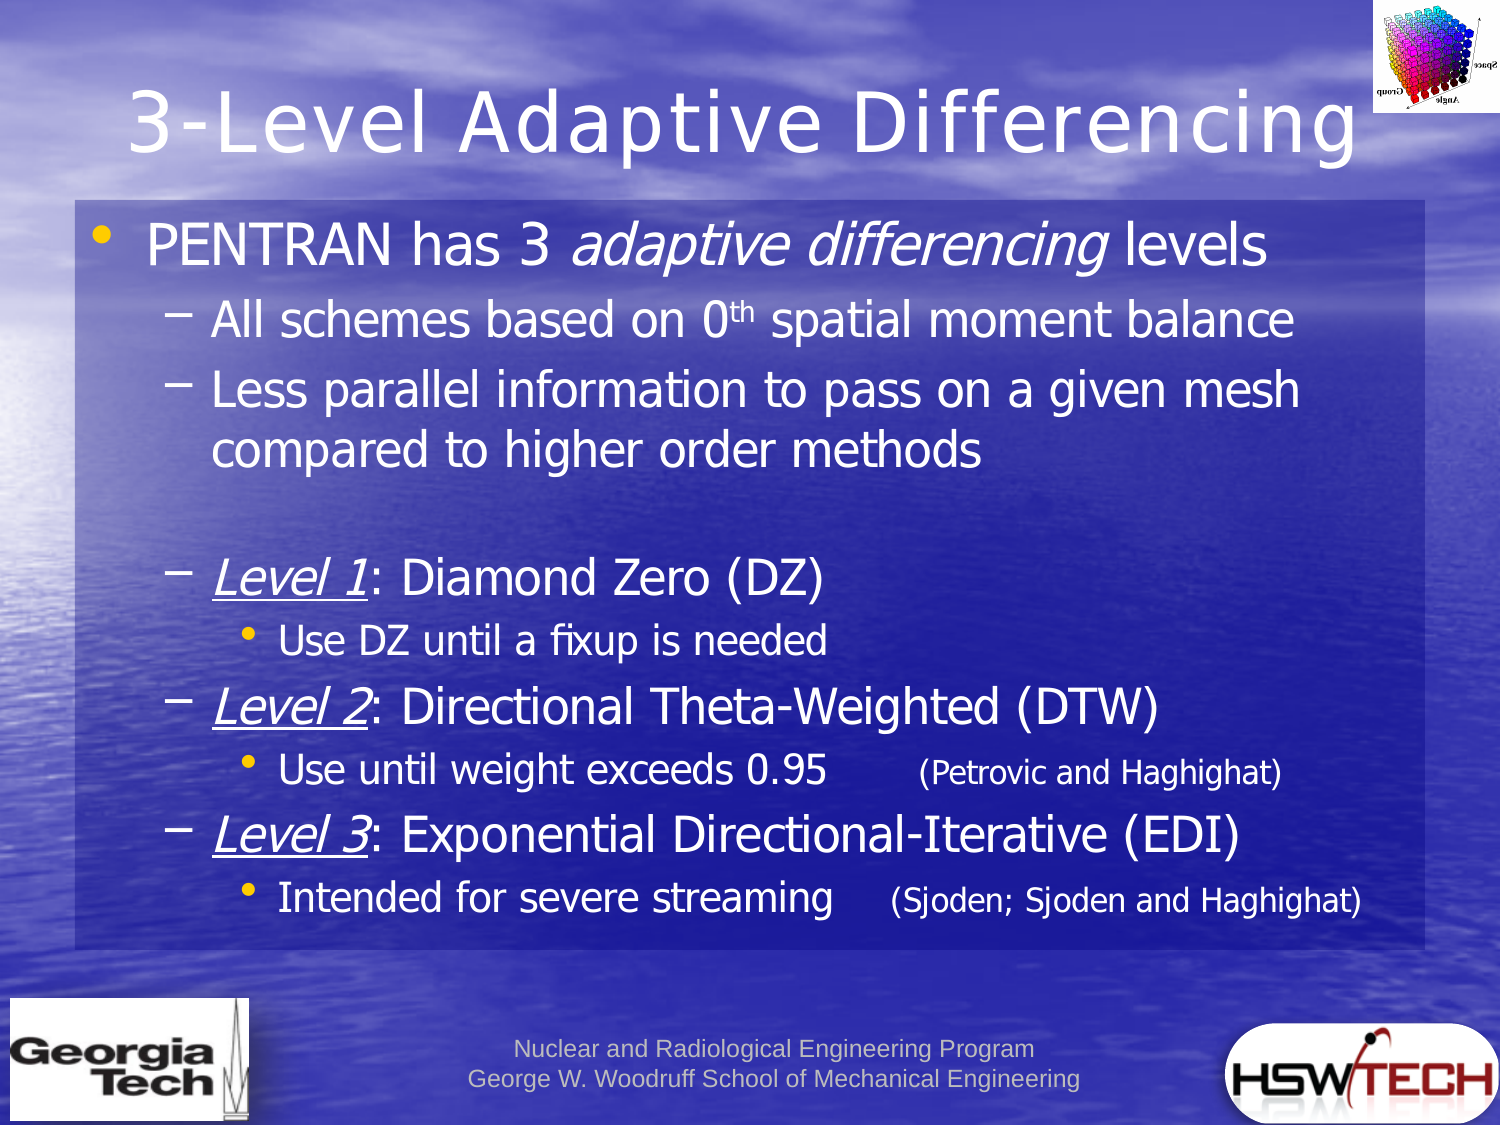

3-Level Adaptive Differencing
PENTRAN has 3 adaptive differencing levels
All schemes based on 0th spatial moment balance
Less parallel information to pass on a given mesh compared to higher order methods

Level 1: Diamond Zero (DZ)
Use DZ until a fixup is needed
Level 2: Directional Theta-Weighted (DTW)
Use until weight exceeds 0.95       (Petrovic and Haghighat)
Level 3: Exponential Directional-Iterative (EDI)
Intended for severe streaming	 (Sjoden; Sjoden and Haghighat)